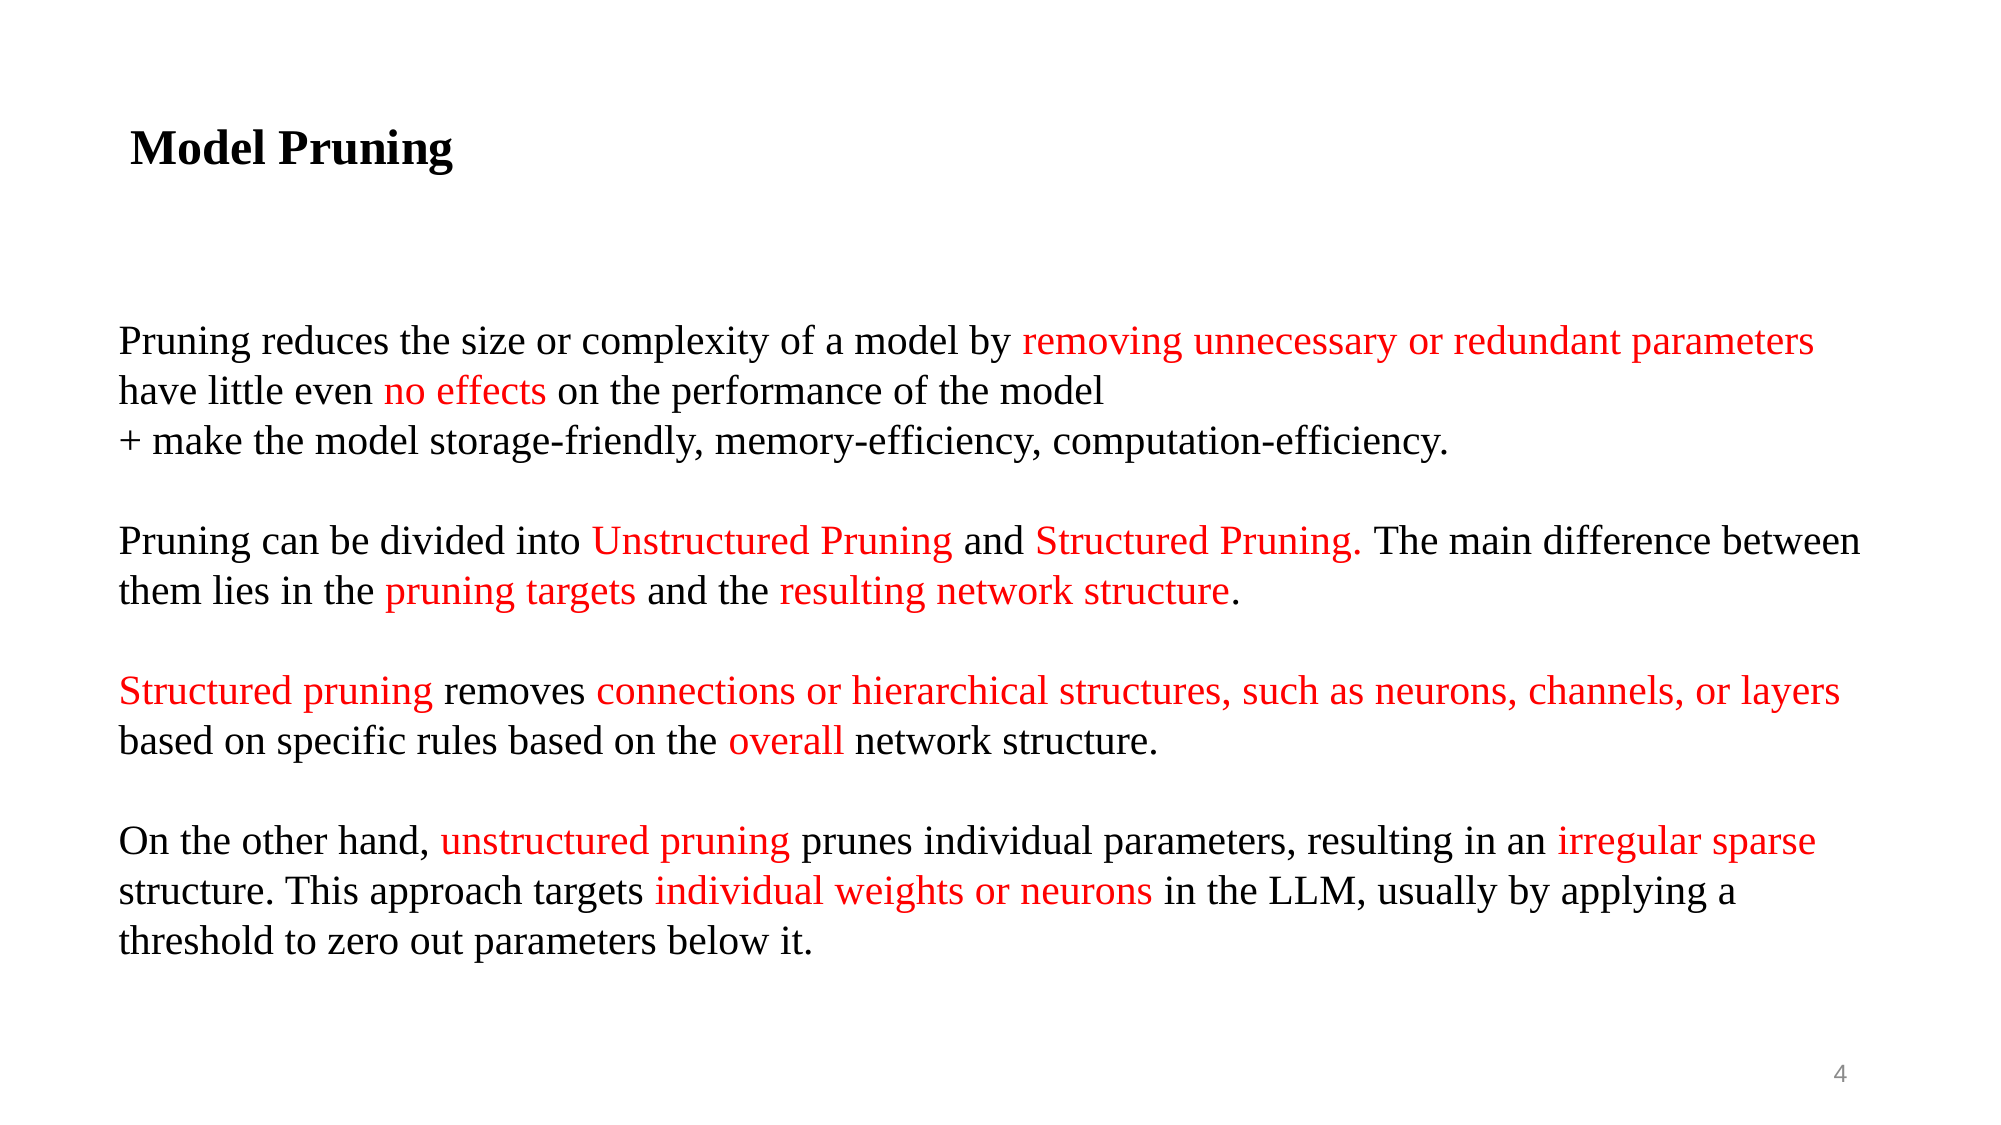

Model Pruning
Pruning reduces the size or complexity of a model by removing unnecessary or redundant parameters have little even no effects on the performance of the model
+ make the model storage-friendly, memory-efficiency, computation-efficiency.

Pruning can be divided into Unstructured Pruning and Structured Pruning. The main difference between them lies in the pruning targets and the resulting network structure.

Structured pruning removes connections or hierarchical structures, such as neurons, channels, or layers based on specific rules based on the overall network structure.

On the other hand, unstructured pruning prunes individual parameters, resulting in an irregular sparse structure. This approach targets individual weights or neurons in the LLM, usually by applying a threshold to zero out parameters below it.
4